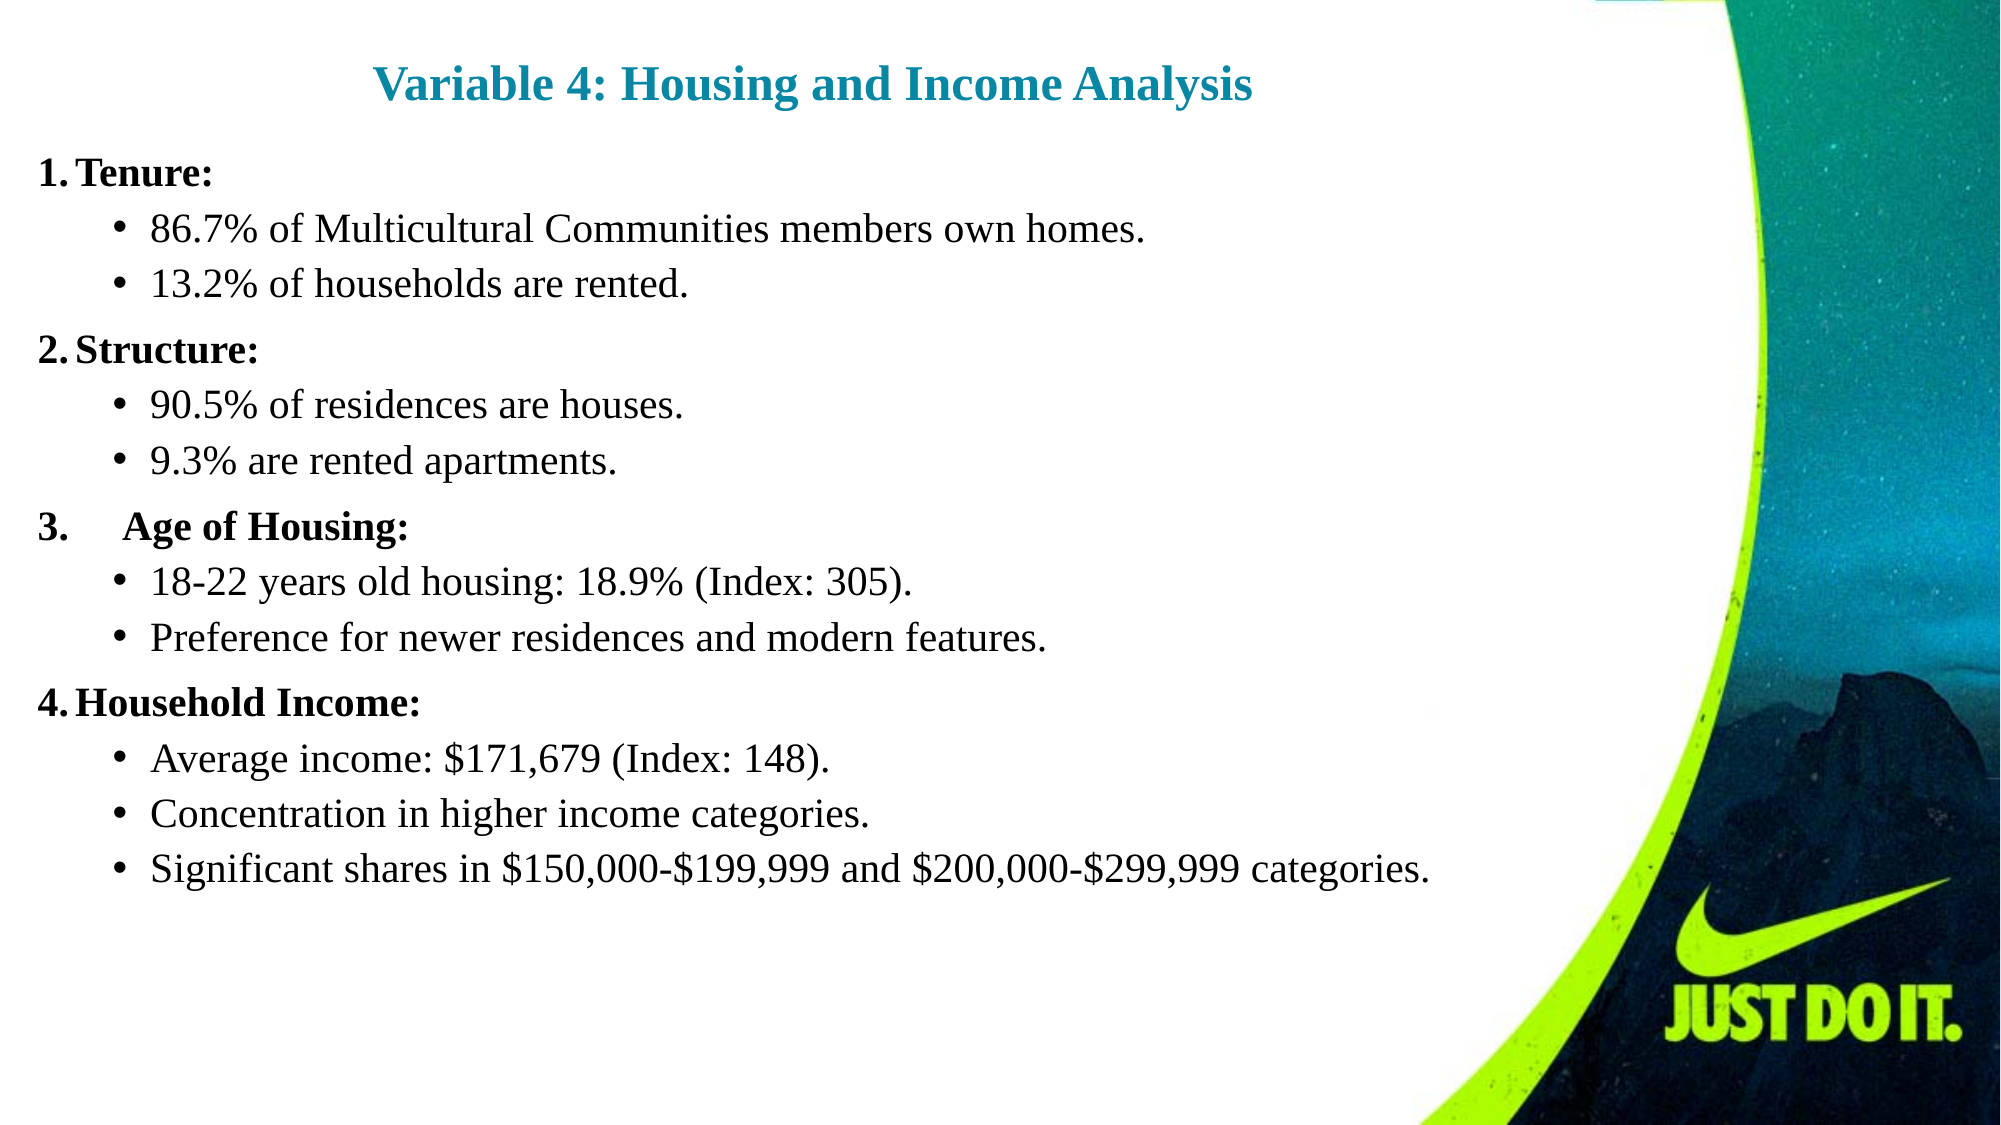

Variable 4: Housing and Income Analysis
Tenure:
86.7% of Multicultural Communities members own homes.
13.2% of households are rented.
Structure:
90.5% of residences are houses.
9.3% are rented apartments.
Age of Housing:
18-22 years old housing: 18.9% (Index: 305).
Preference for newer residences and modern features.
Household Income:
Average income: $171,679 (Index: 148).
Concentration in higher income categories.
Significant shares in $150,000-$199,999 and $200,000-$299,999 categories.